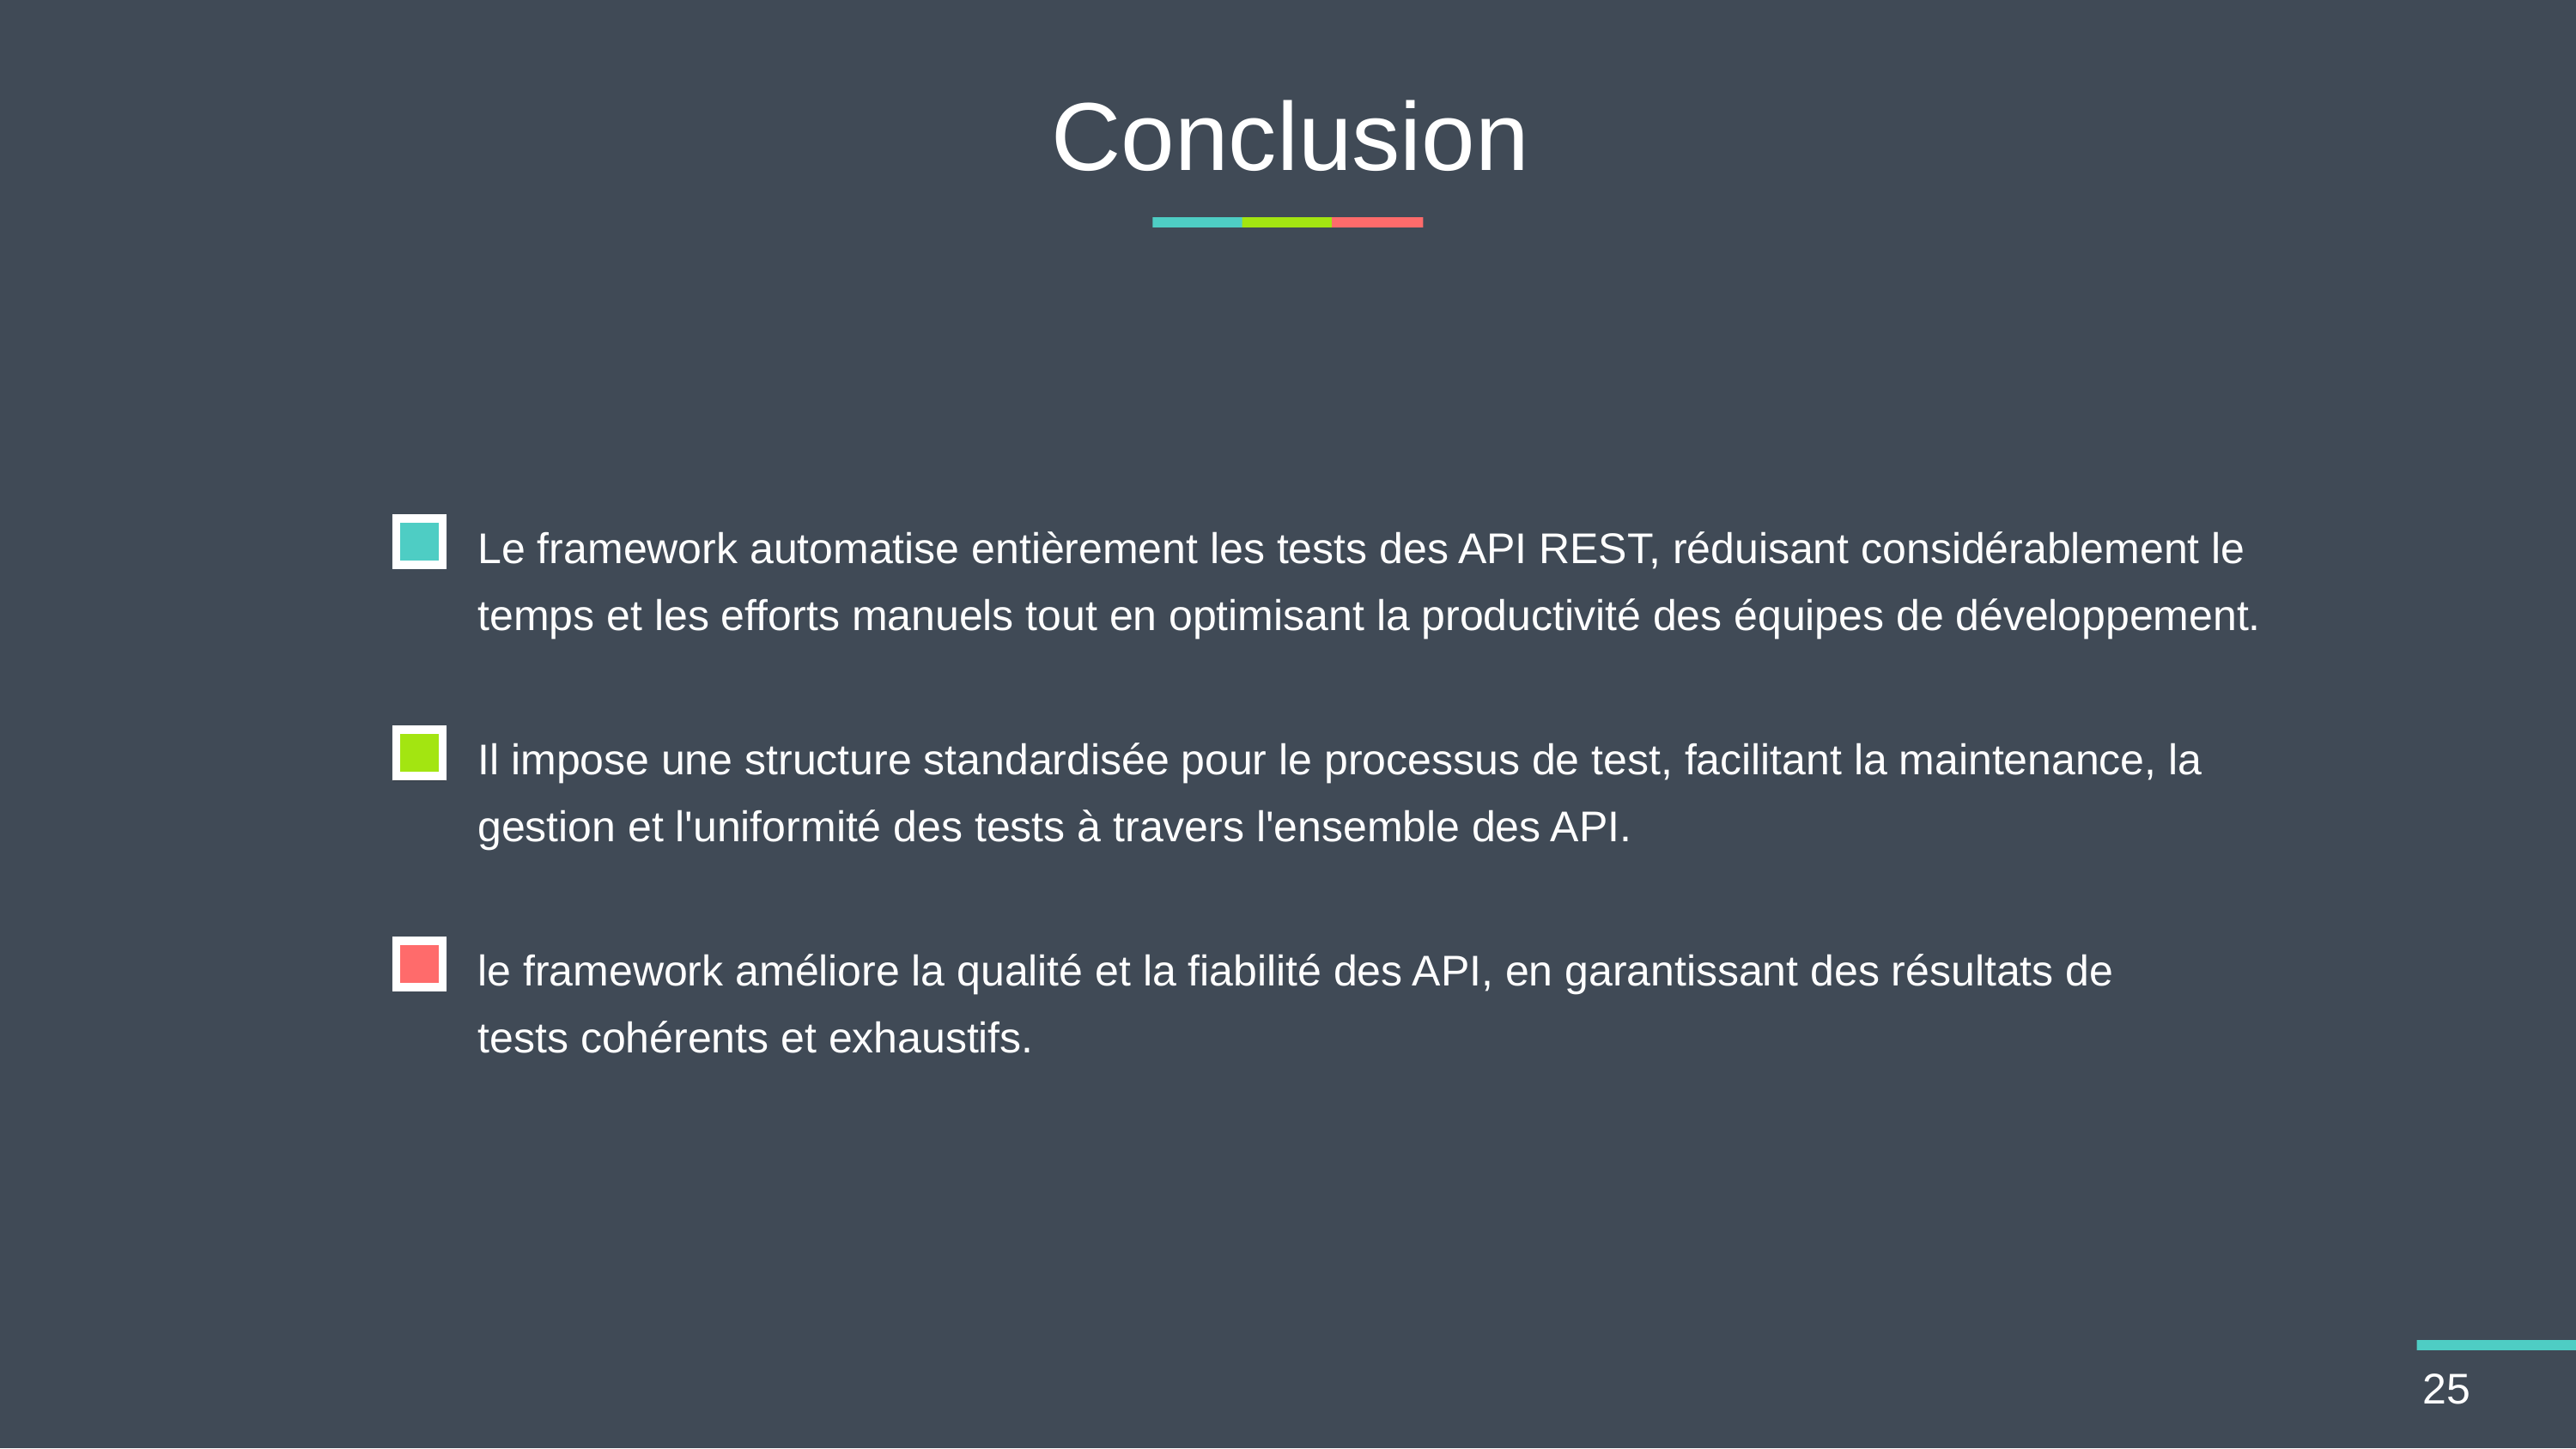

# Conclusion
Le framework automatise entièrement les tests des API REST, réduisant considérablement le temps et les efforts manuels tout en optimisant la productivité des équipes de développement.
Il impose une structure standardisée pour le processus de test, facilitant la maintenance, la gestion et l'uniformité des tests à travers l'ensemble des API.
le framework améliore la qualité et la fiabilité des API, en garantissant des résultats de tests cohérents et exhaustifs.
25